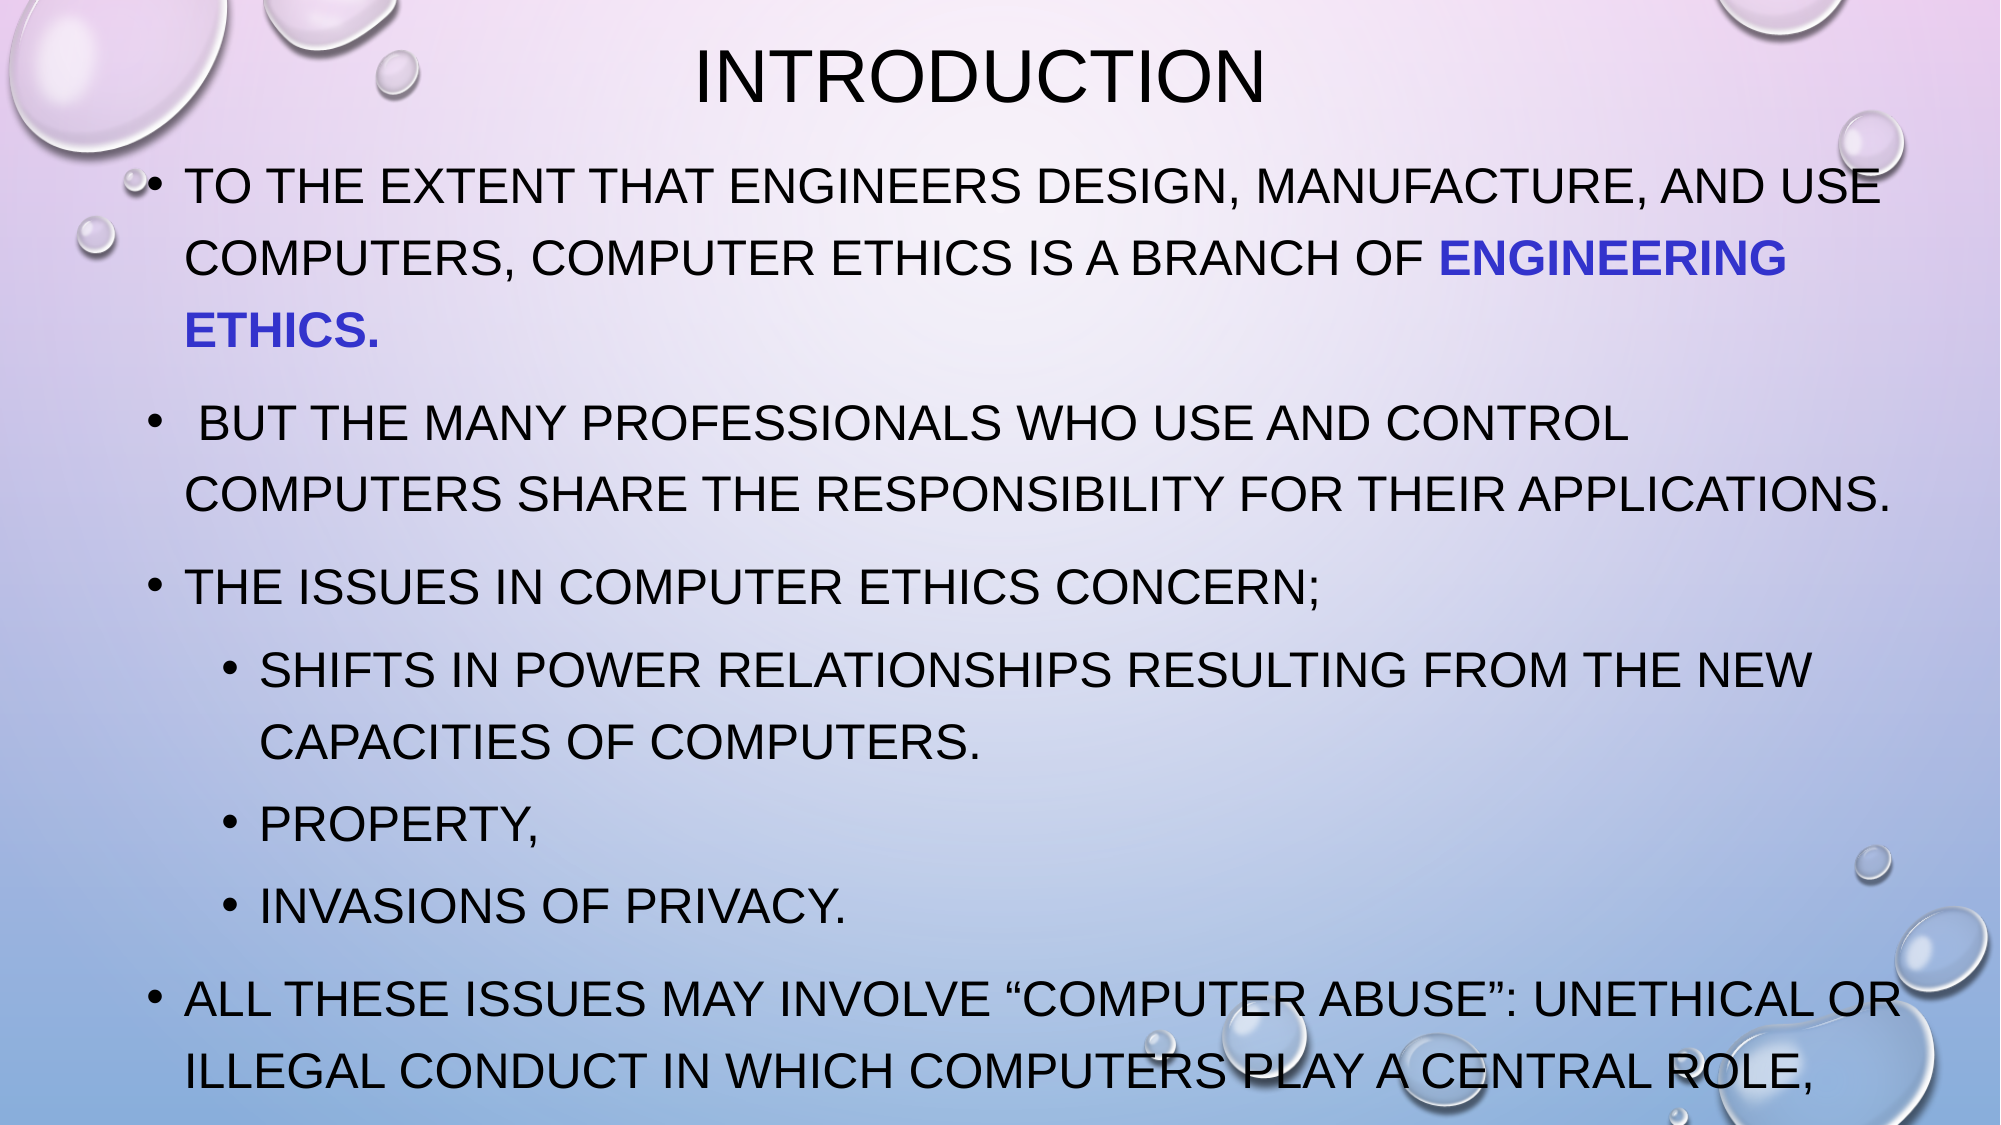

# INTRODUCTION
To the extent that engineers design, manufacture, and use computers, computer ethics is a branch of engineering ethics.
 But the many professionals who use and control computers share the responsibility for their applications.
the issues in computer ethics concern;
shifts in power relationships resulting from the new capacities of computers.
property,
invasions of privacy.
All these issues may involve “computer abuse”: unethical or illegal conduct in which computers play a central role, whether as instruments or objects